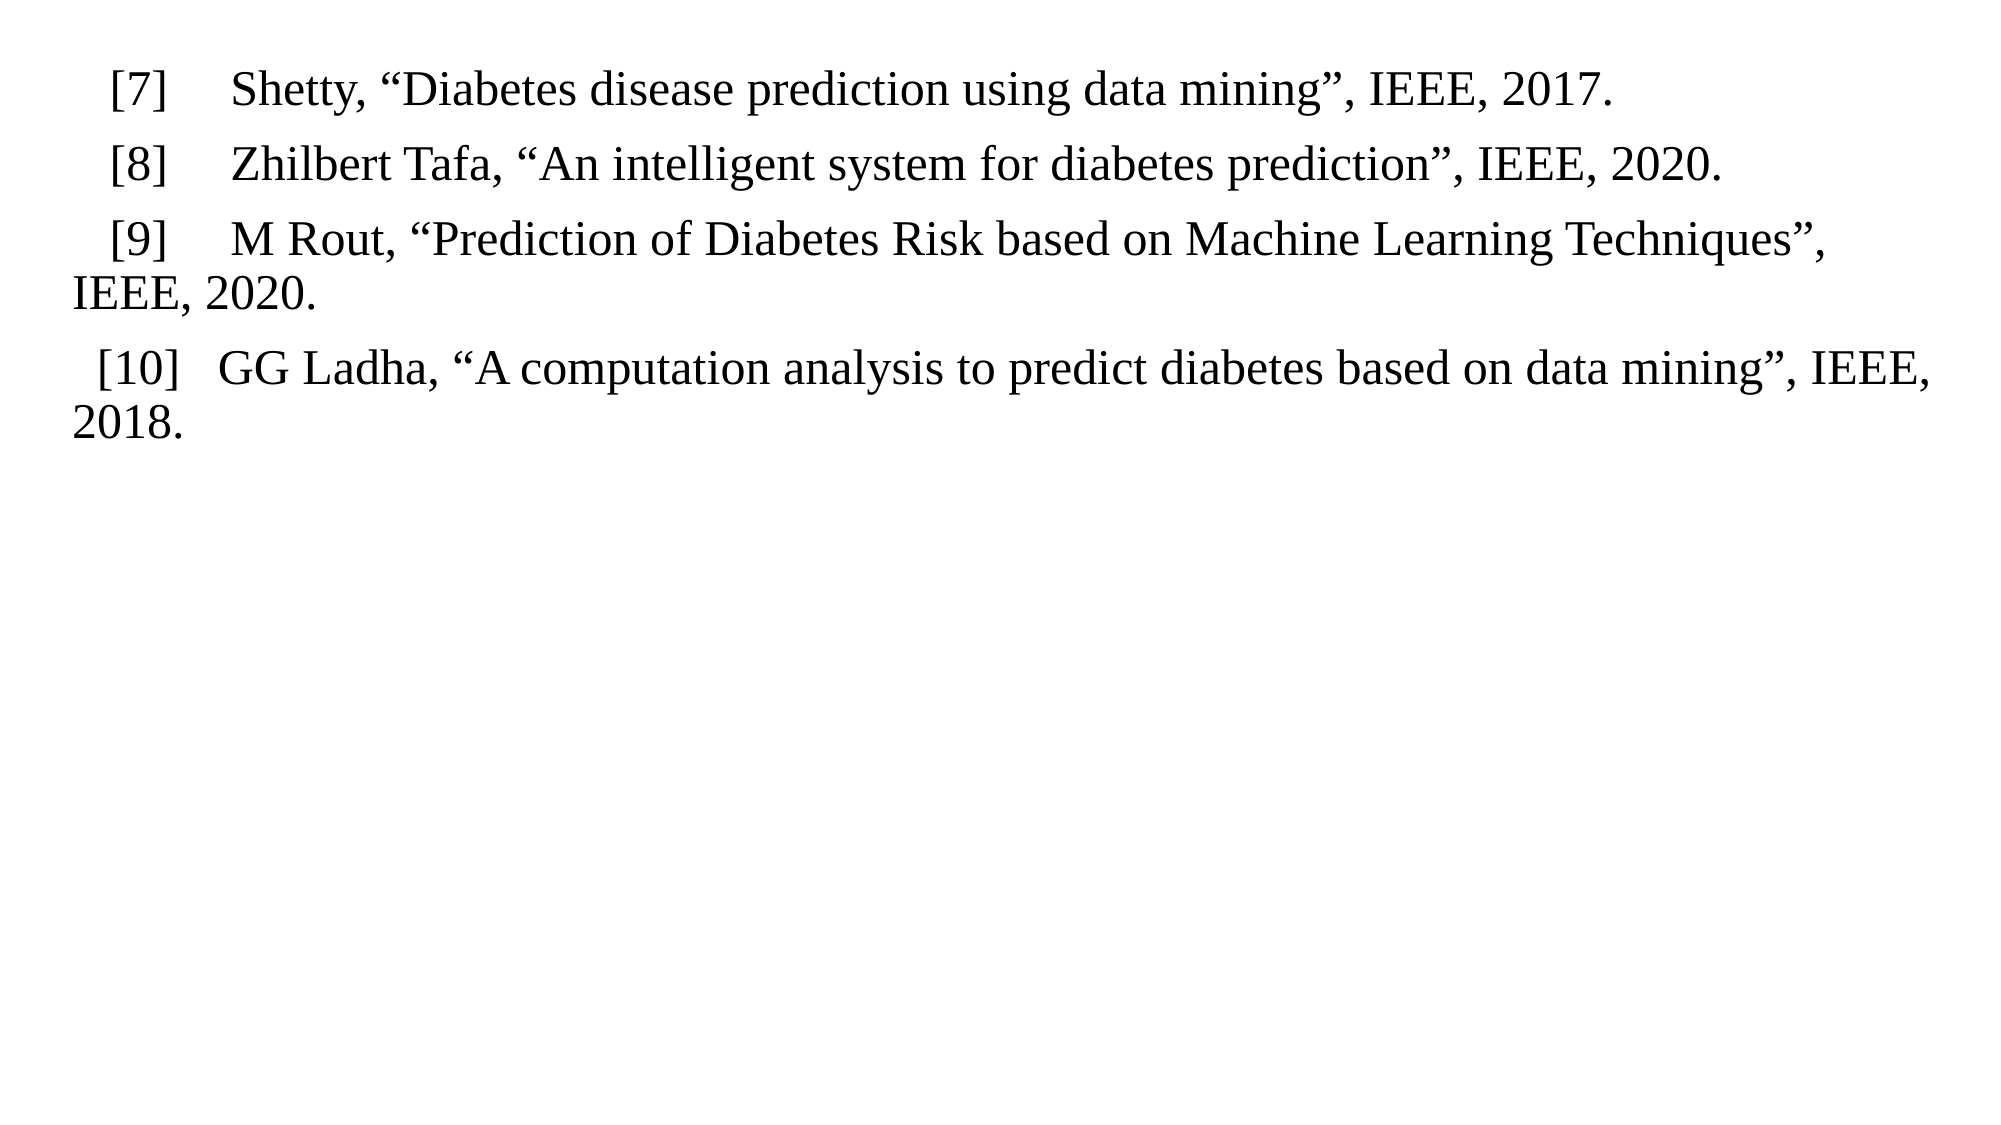

[7]     Shetty, “Diabetes disease prediction using data mining”, IEEE, 2017.
   [8]     Zhilbert Tafa, “An intelligent system for diabetes prediction”, IEEE, 2020.
   [9]     M Rout, “Prediction of Diabetes Risk based on Machine Learning Techniques”, IEEE, 2020.
  [10]   GG Ladha, “A computation analysis to predict diabetes based on data mining”, IEEE, 2018.